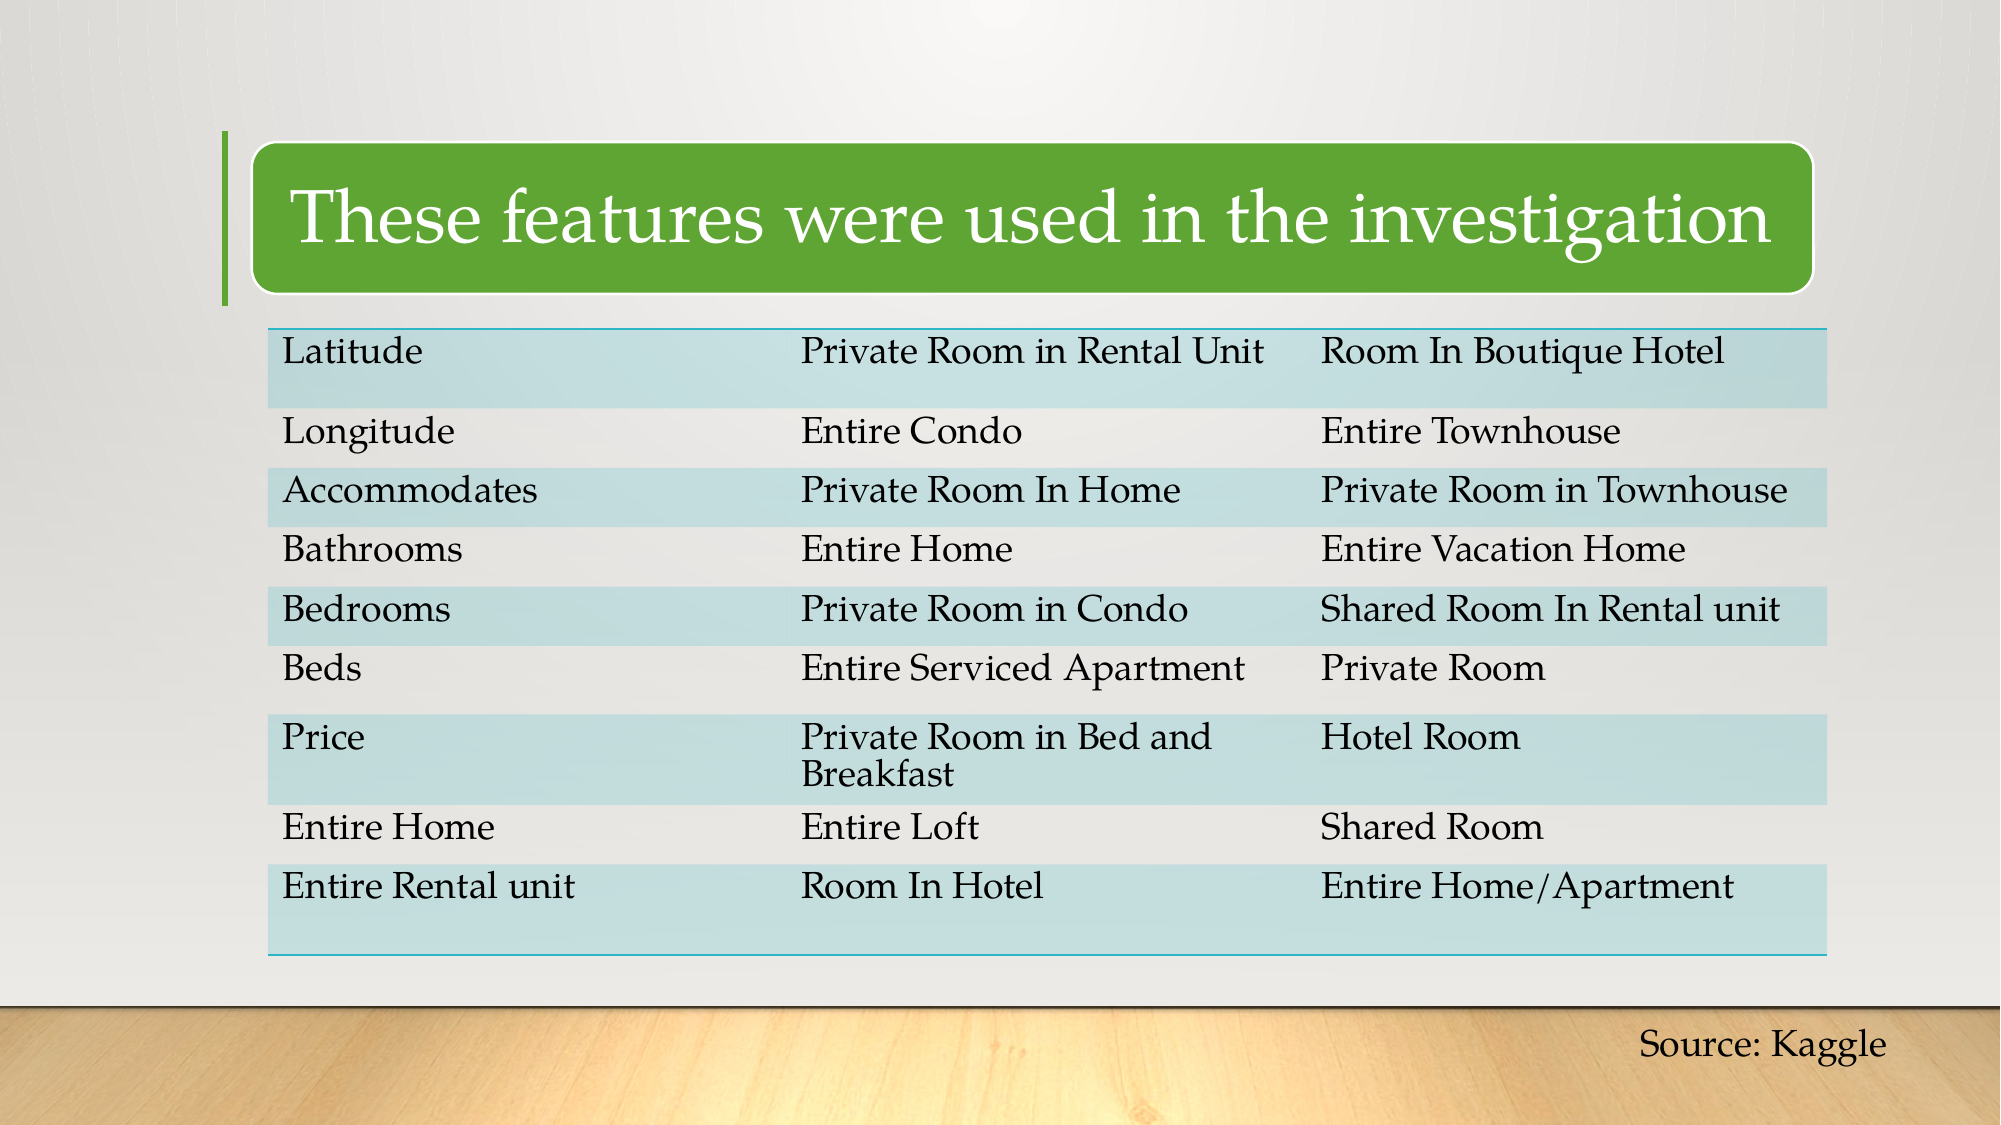

These features were used in the investigation
| Latitude | Private Room in Rental Unit | Room In Boutique Hotel |
| --- | --- | --- |
| Longitude | Entire Condo | Entire Townhouse |
| Accommodates | Private Room In Home | Private Room in Townhouse |
| Bathrooms | Entire Home | Entire Vacation Home |
| Bedrooms | Private Room in Condo | Shared Room In Rental unit |
| Beds | Entire Serviced Apartment | Private Room |
| Price | Private Room in Bed and Breakfast | Hotel Room |
| Entire Home | Entire Loft | Shared Room |
| Entire Rental unit | Room In Hotel | Entire Home/Apartment |
Source: Kaggle